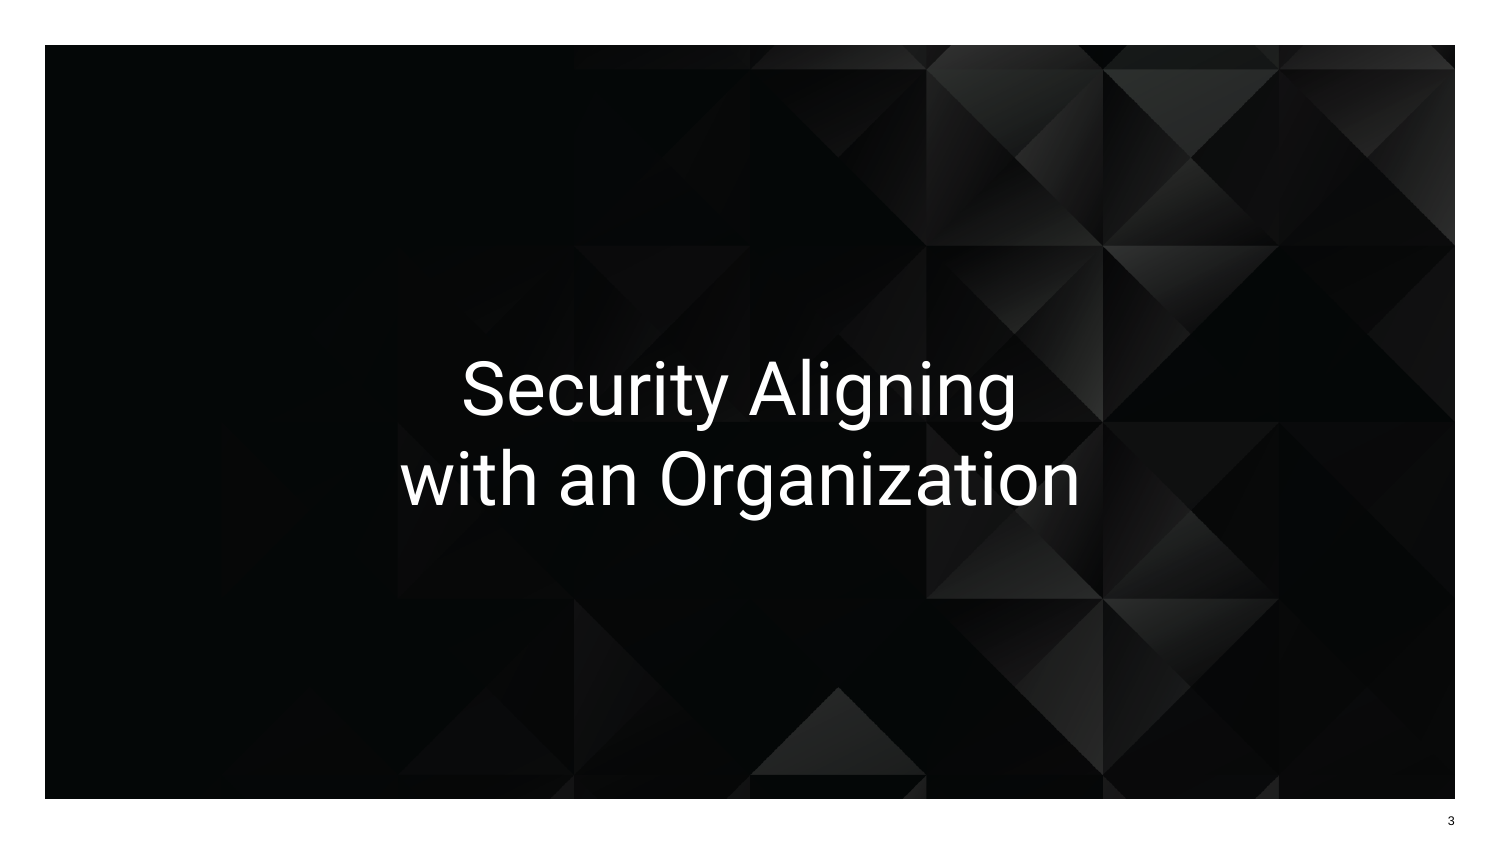

# Security Aligning with an Organization
3
3